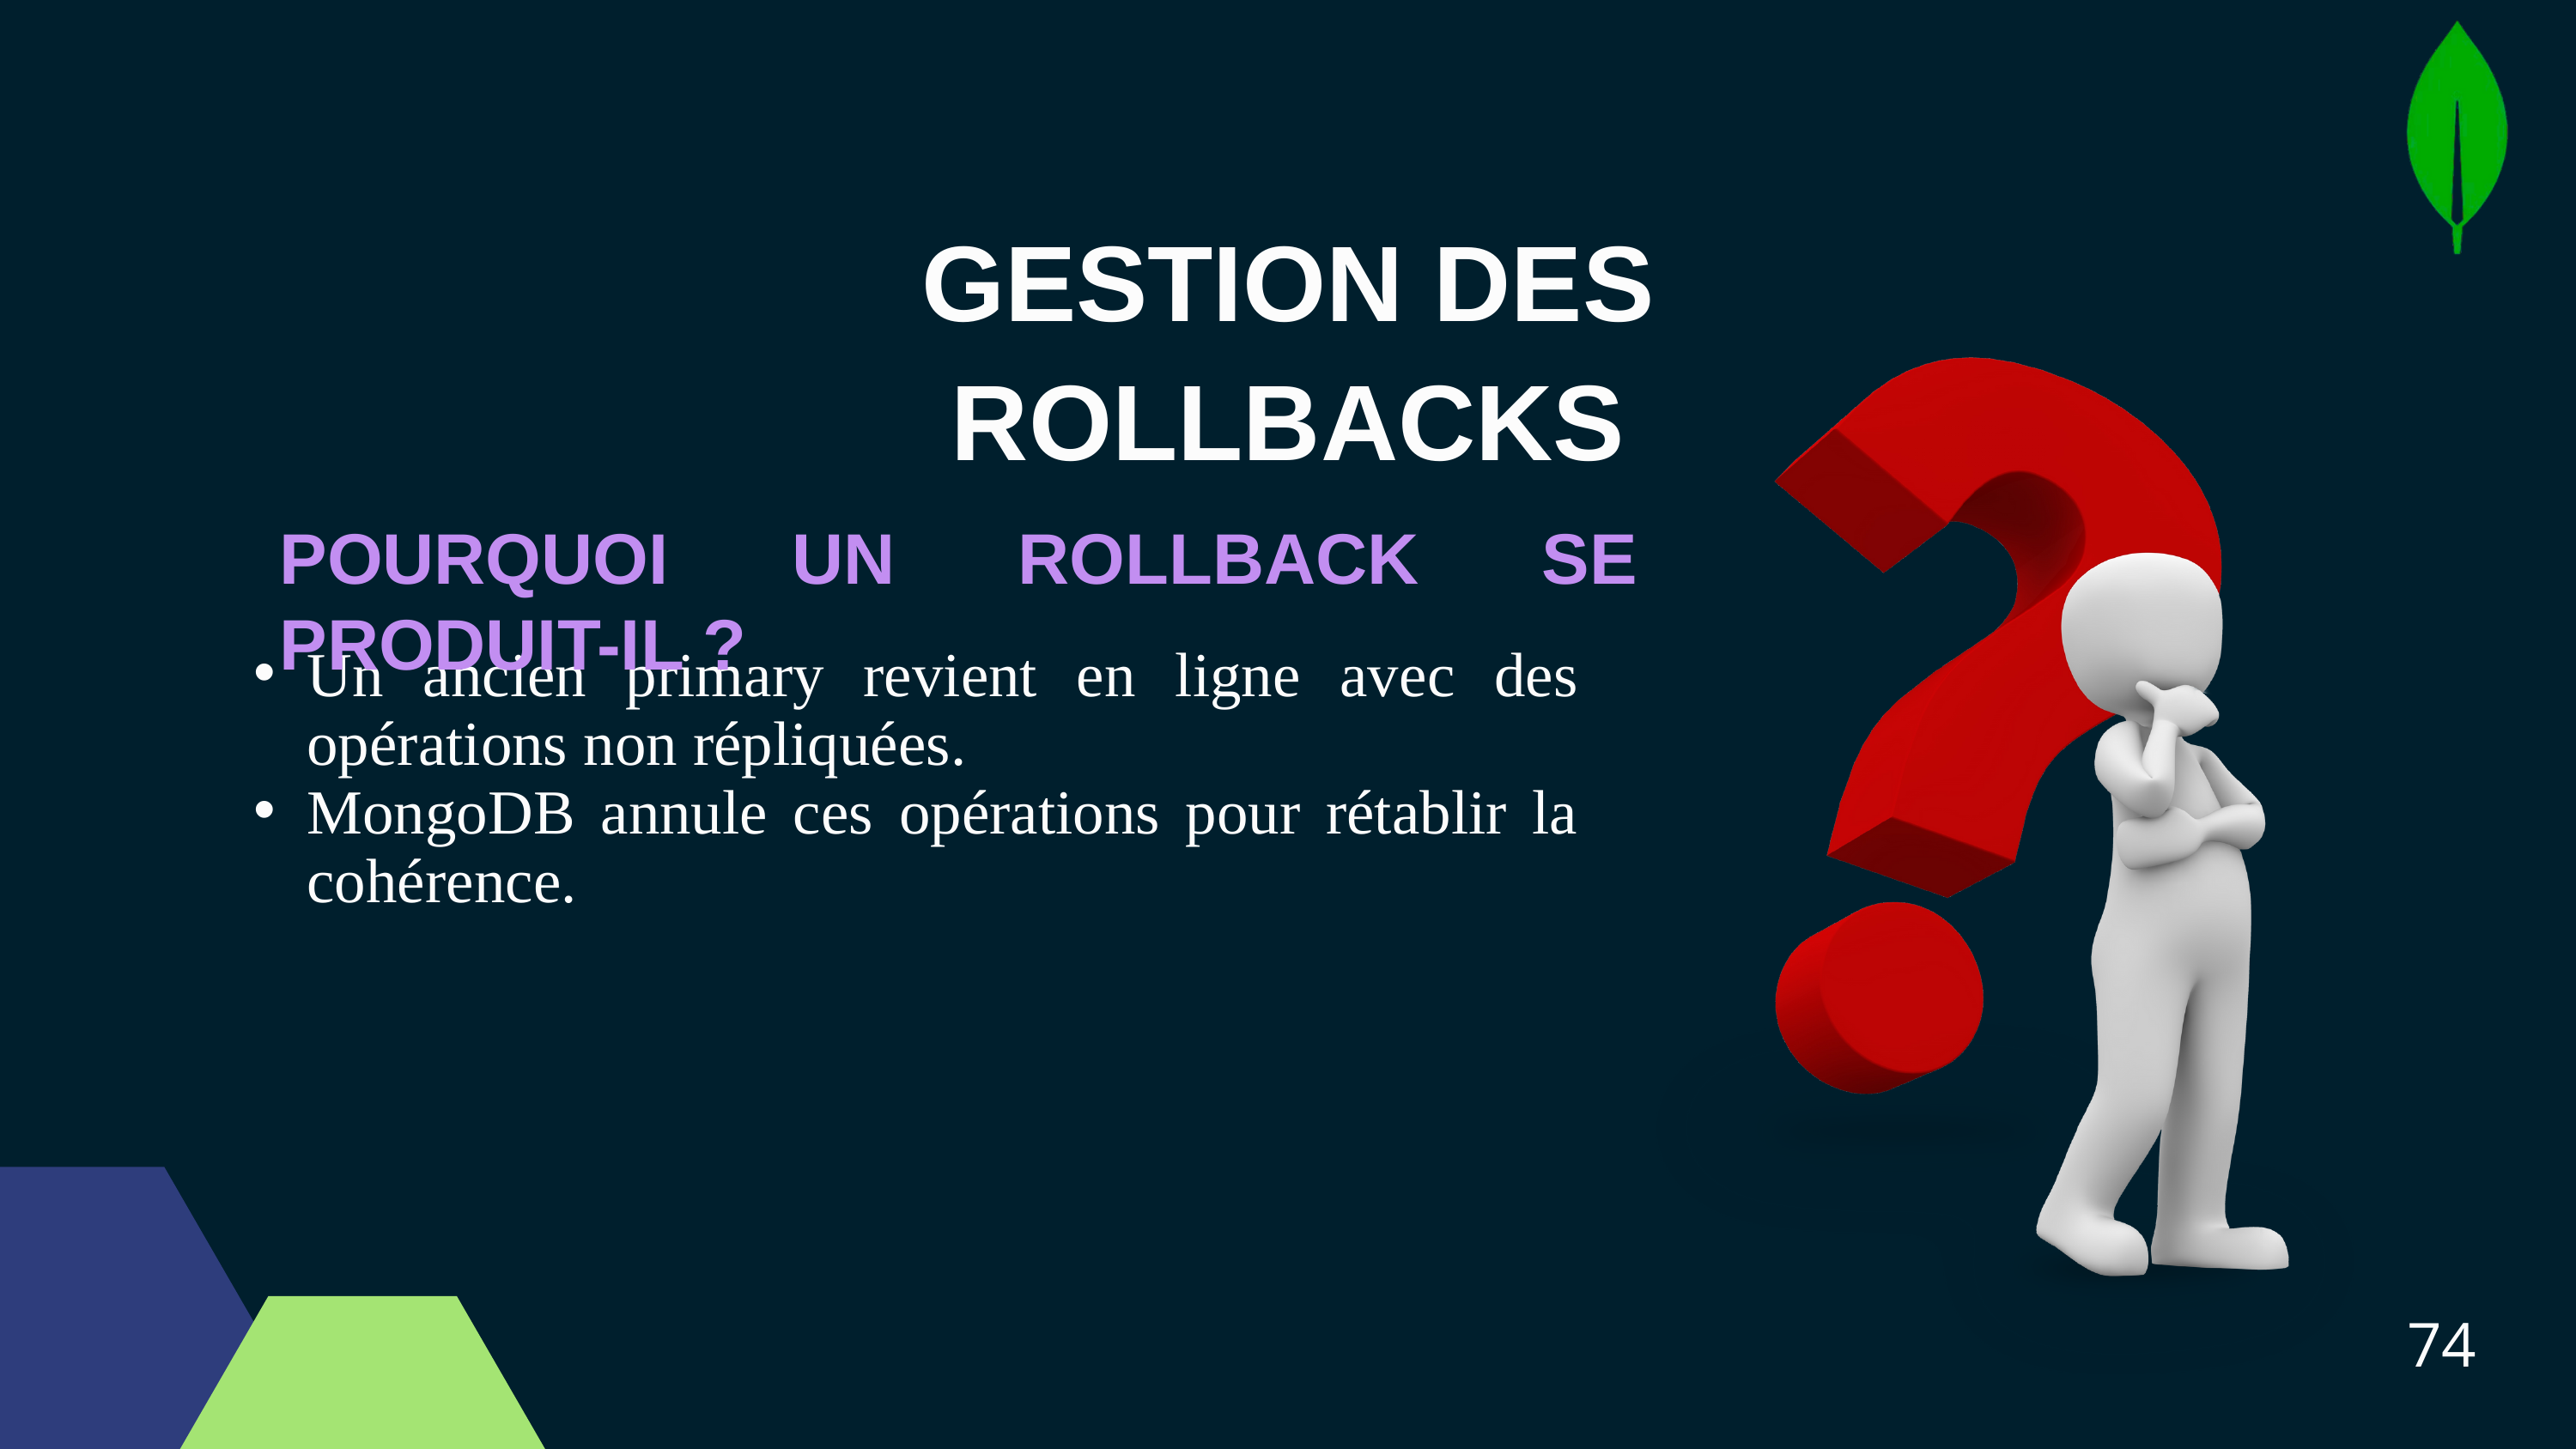

GESTION DES ROLLBACKS

POURQUOI UN ROLLBACK SE PRODUIT-IL ?
Un ancien primary revient en ligne avec des opérations non répliquées.
MongoDB annule ces opérations pour rétablir la cohérence.

74